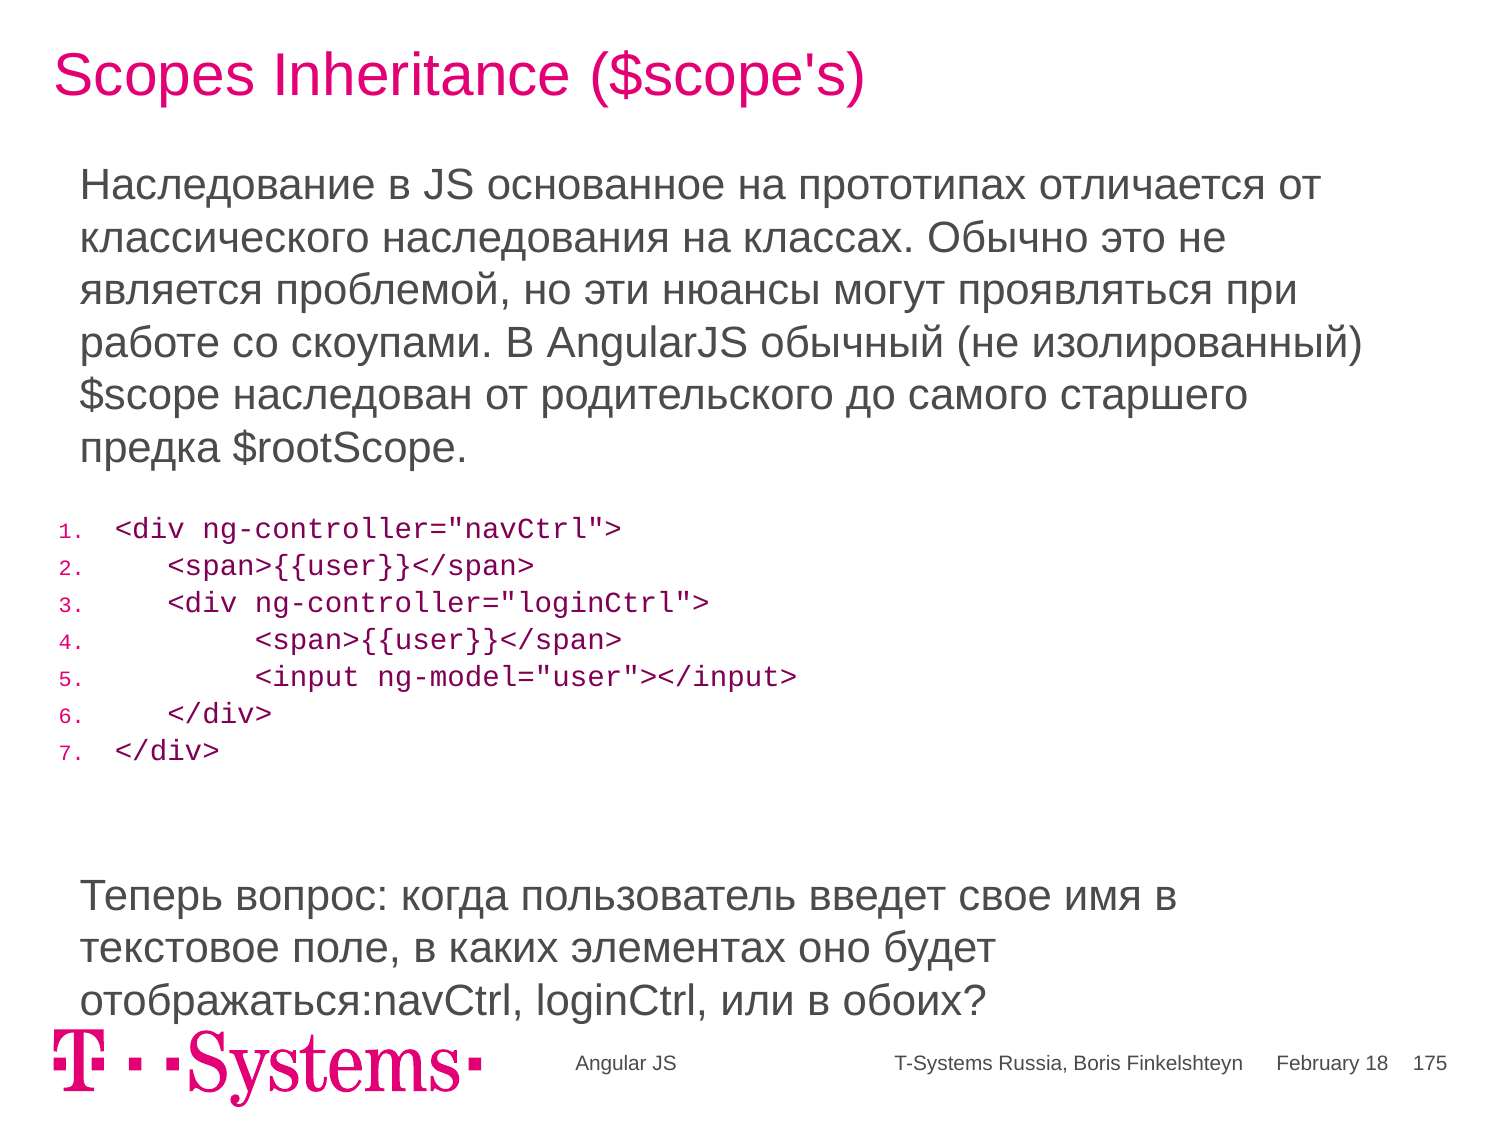

# Scopes Inheritance ($scope's)
Наследование в JS основанное на прототипах отличается от классического наследования на классах. Обычно это не является проблемой, но эти нюансы могут проявляться при работе со скоупами. В AngularJS обычный (не изолированный) $scope наследован от родительского до самого старшего предка $rootScope.
| <div ng-controller="navCtrl"> <span>{{user}}</span> <div ng-controller="loginCtrl"> <span>{{user}}</span> <input ng-model="user"></input> </div> </div> |
| --- |
Теперь вопрос: когда пользователь введет свое имя в текстовое поле, в каких элементах оно будет отображаться:navCtrl, loginCtrl, или в обоих?
Angular JS                                      T-Systems Russia, Boris Finkelshteyn
February 18
175